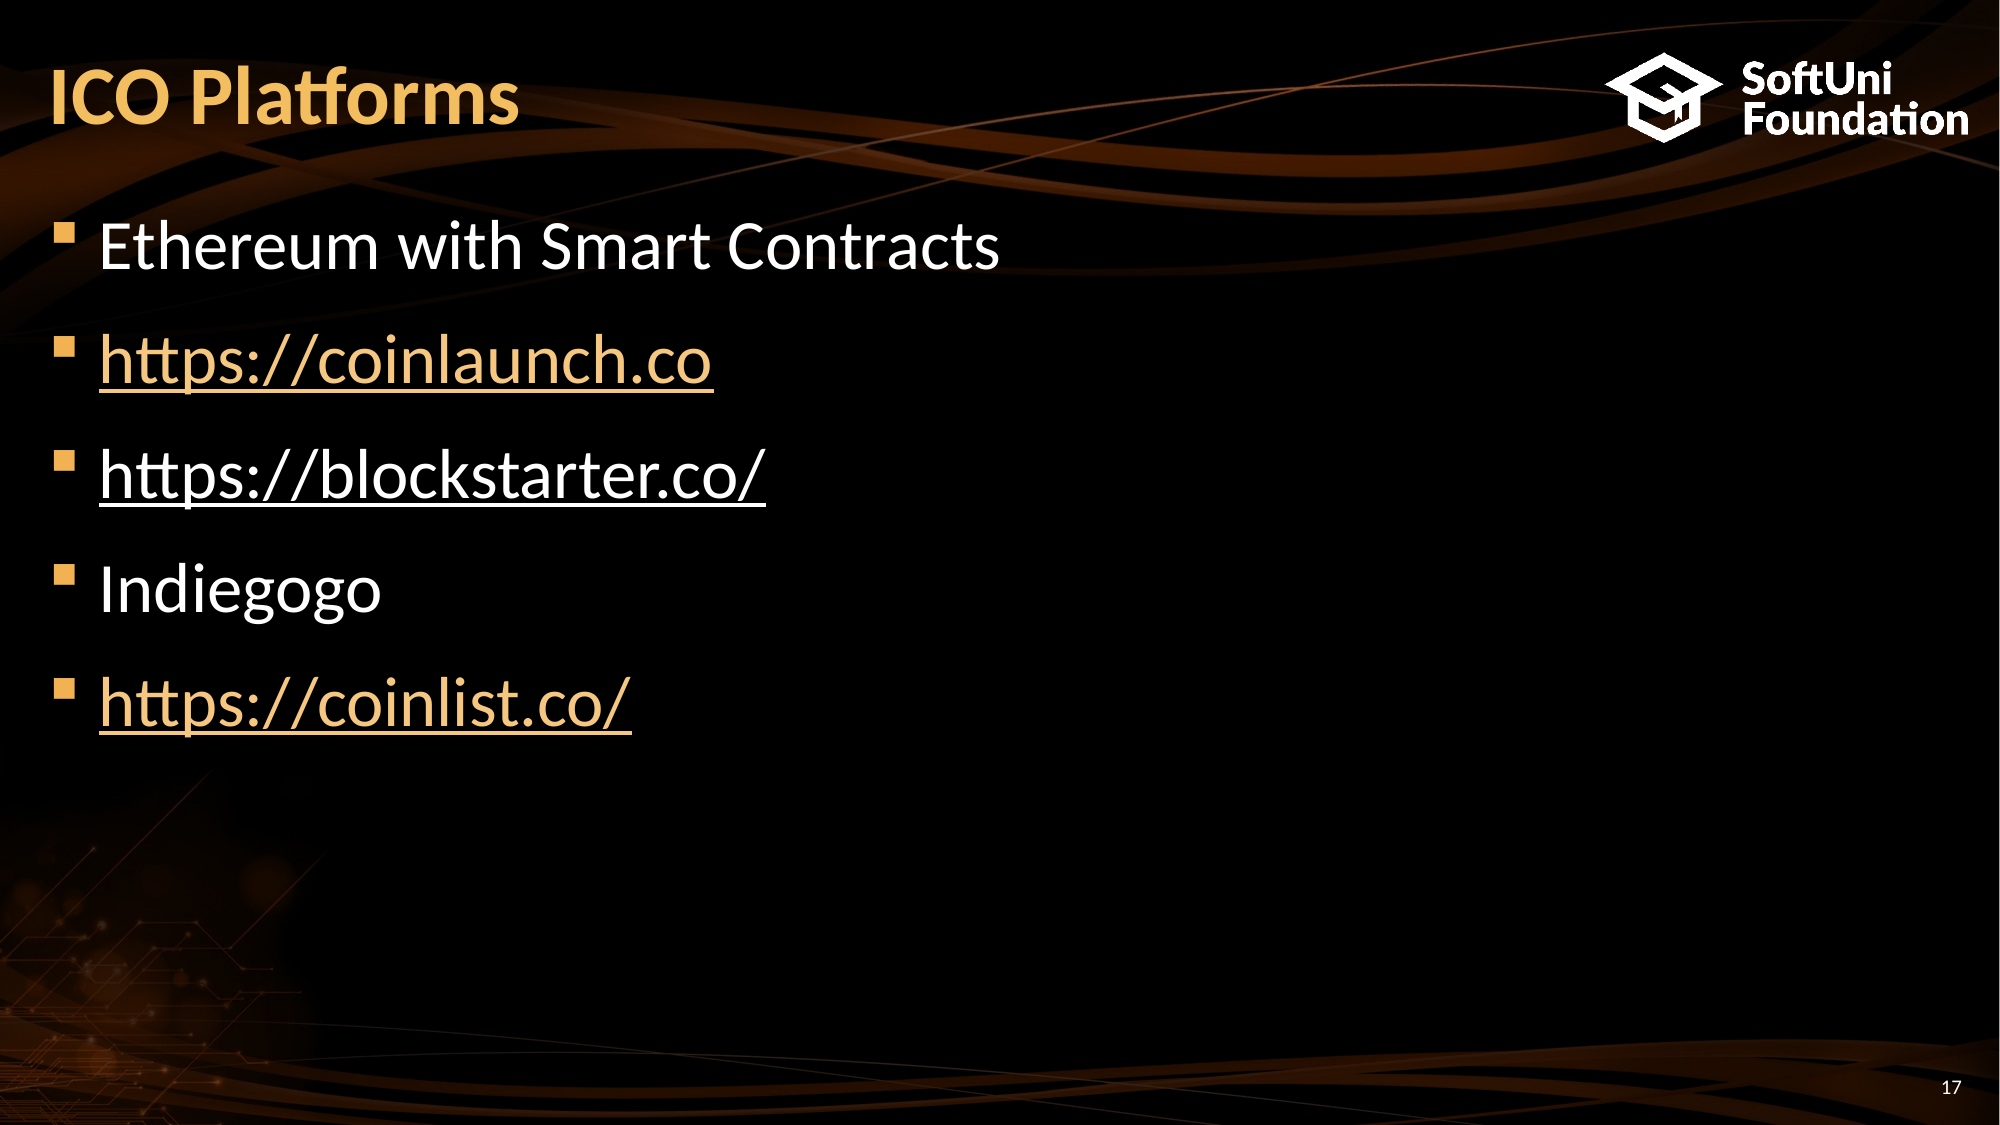

# ICO Platforms
Ethereum with Smart Contracts
https://coinlaunch.co
https://blockstarter.co/
Indiegogo
https://coinlist.co/

17